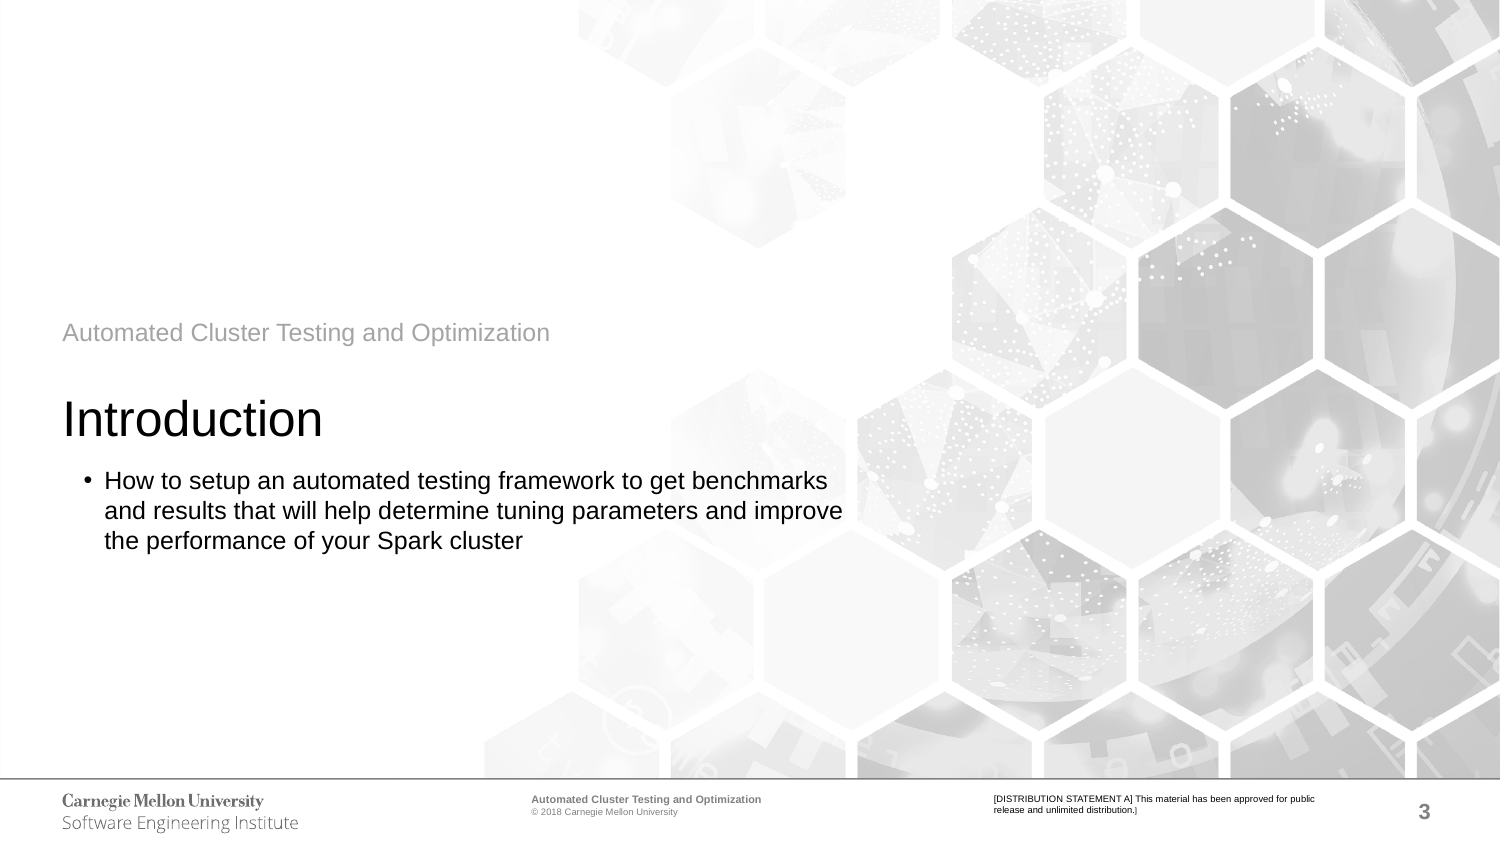

# Automated Cluster Testing and Optimization
Introduction
How to setup an automated testing framework to get benchmarks and results that will help determine tuning parameters and improve the performance of your Spark cluster